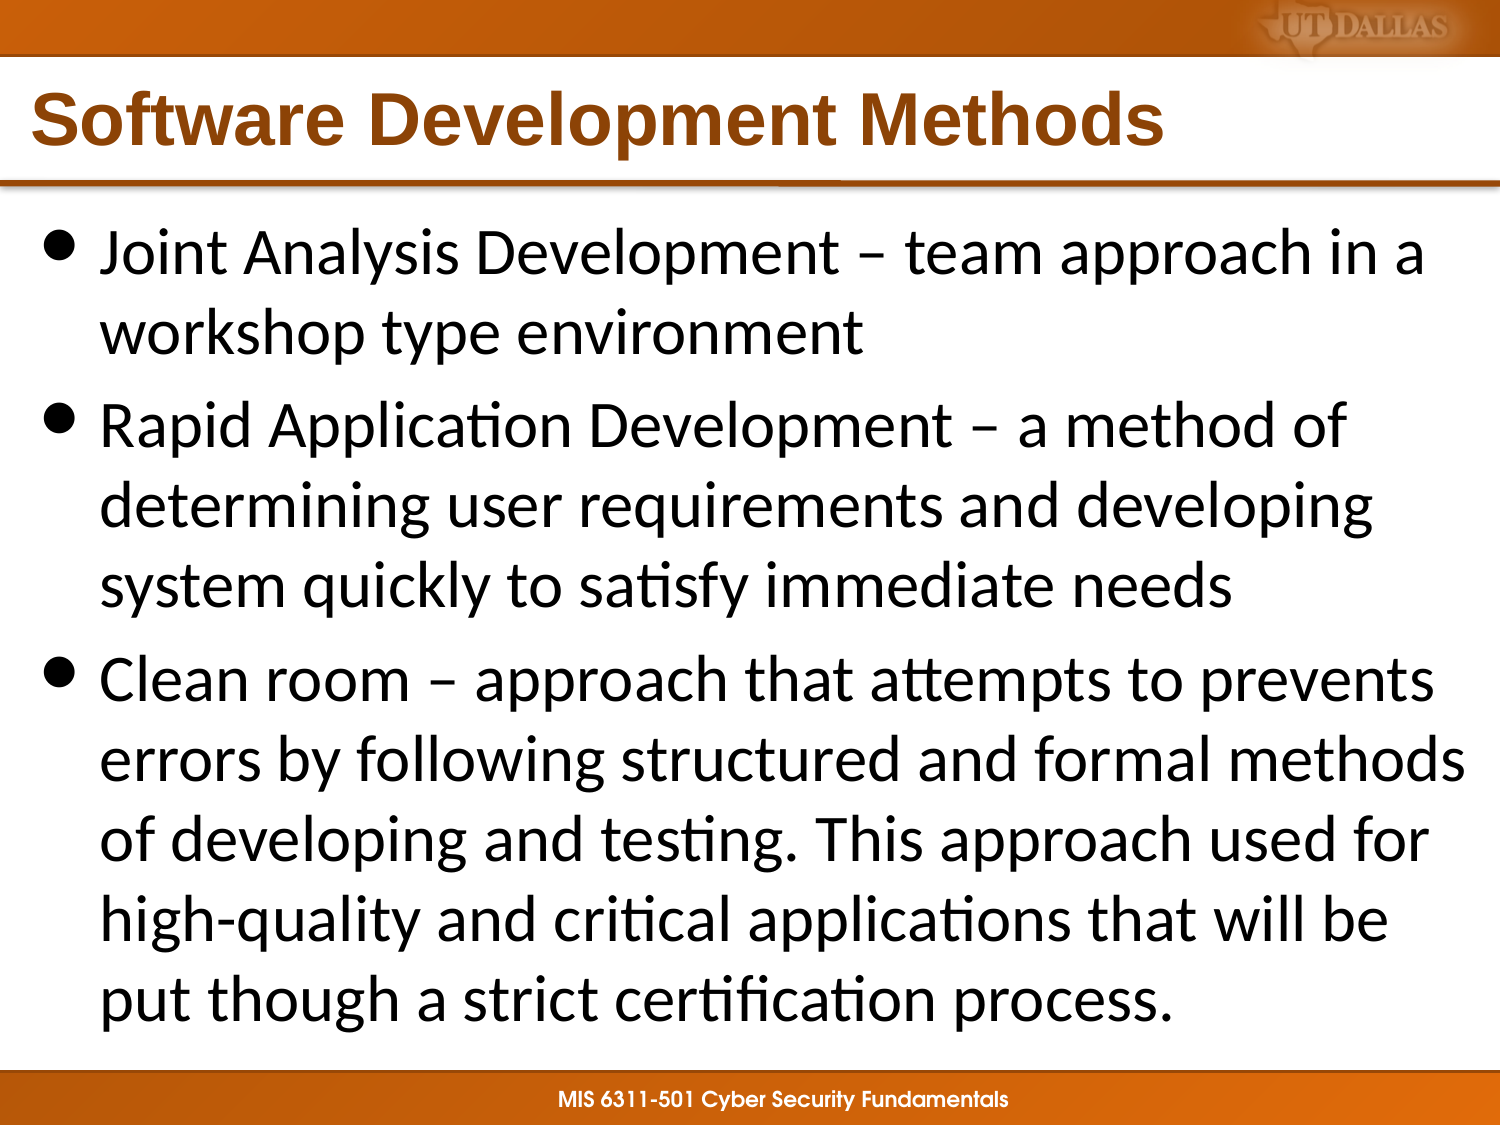

# Software Development Methods
Joint Analysis Development – team approach in a workshop type environment
Rapid Application Development – a method of determining user requirements and developing system quickly to satisfy immediate needs
Clean room – approach that attempts to prevents errors by following structured and formal methods of developing and testing. This approach used for high-quality and critical applications that will be put though a strict certification process.